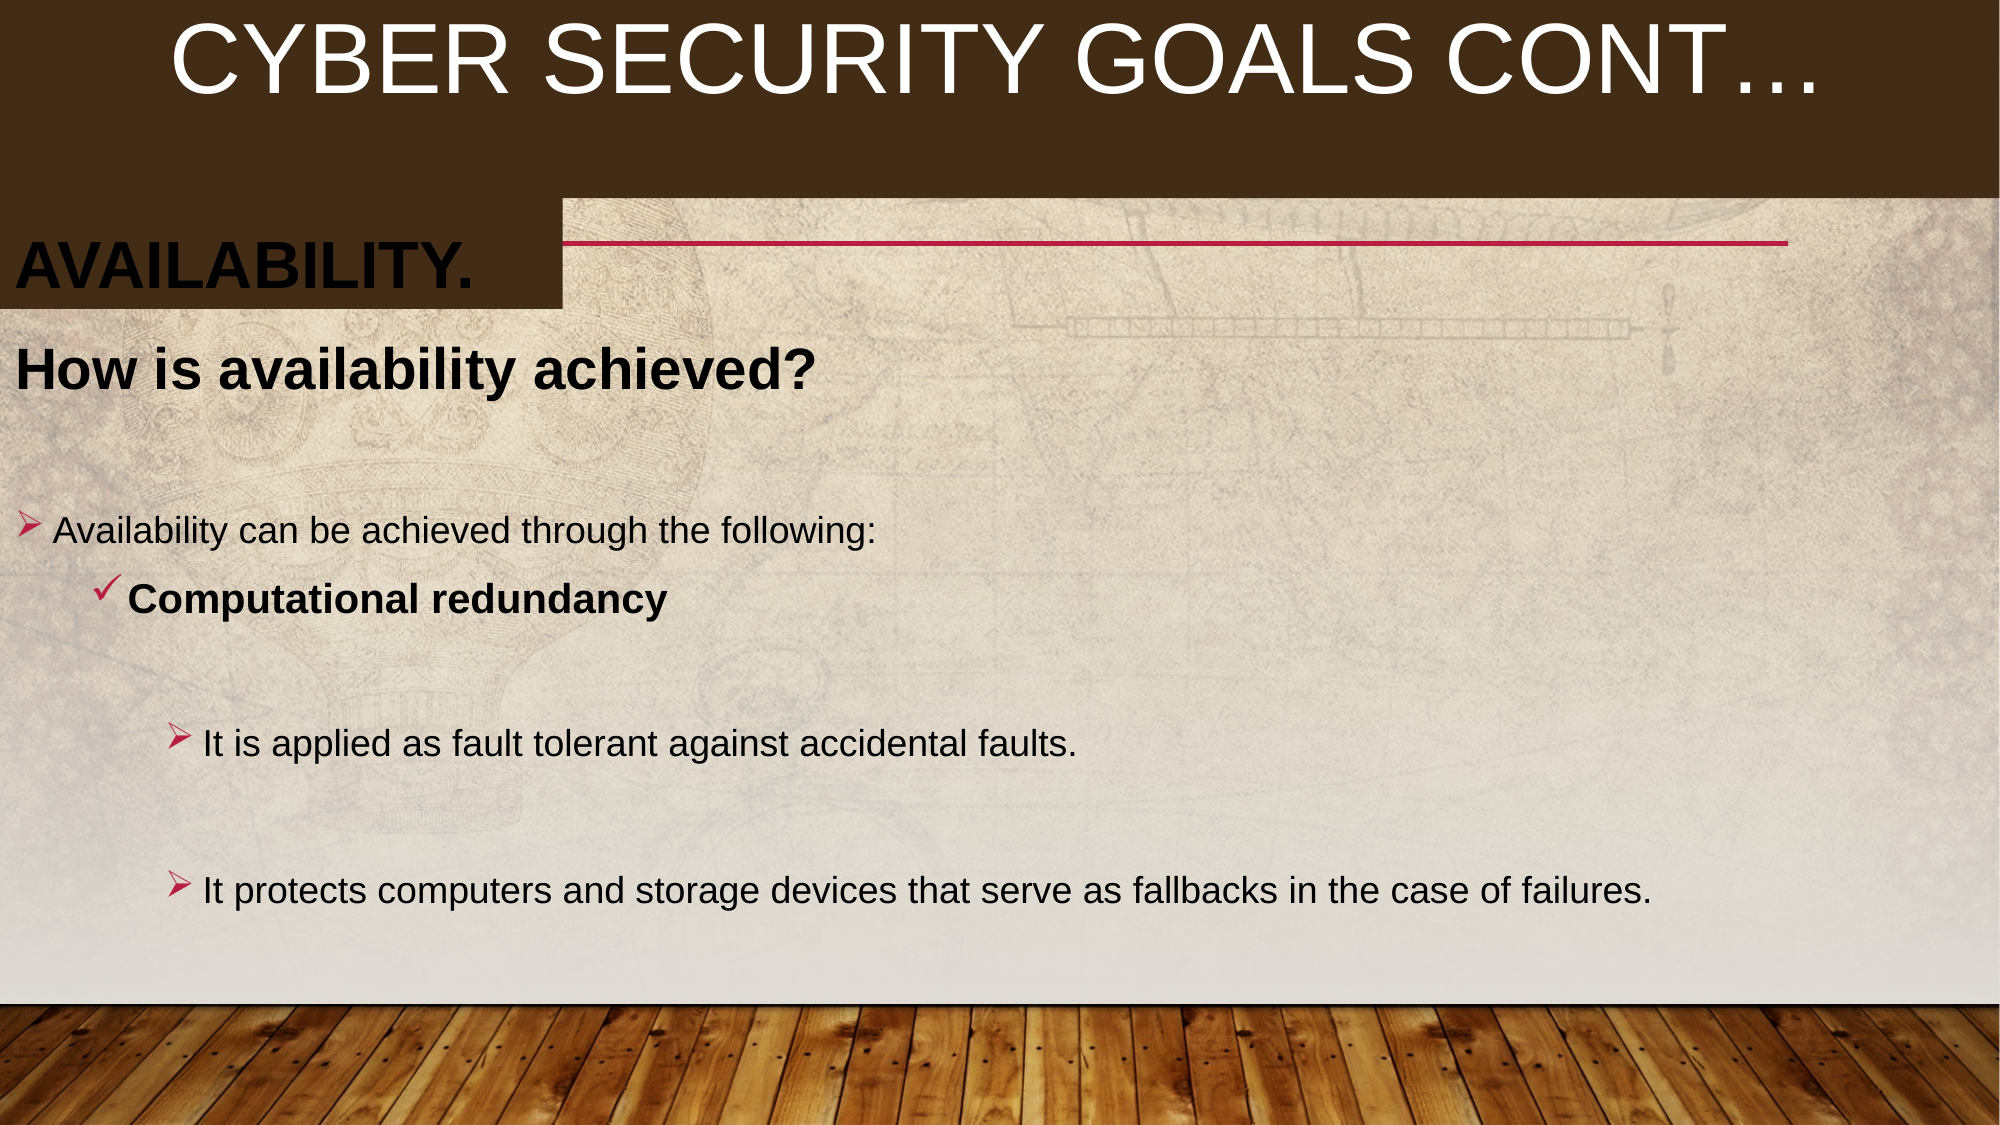

43
# CYBER SECURITY GOALS CONT…
AVAILABILITY.
How is availability achieved?

Availability can be achieved through the following:
Computational redundancy

It is applied as fault tolerant against accidental faults.

It protects computers and storage devices that serve as fallbacks in the case of failures.